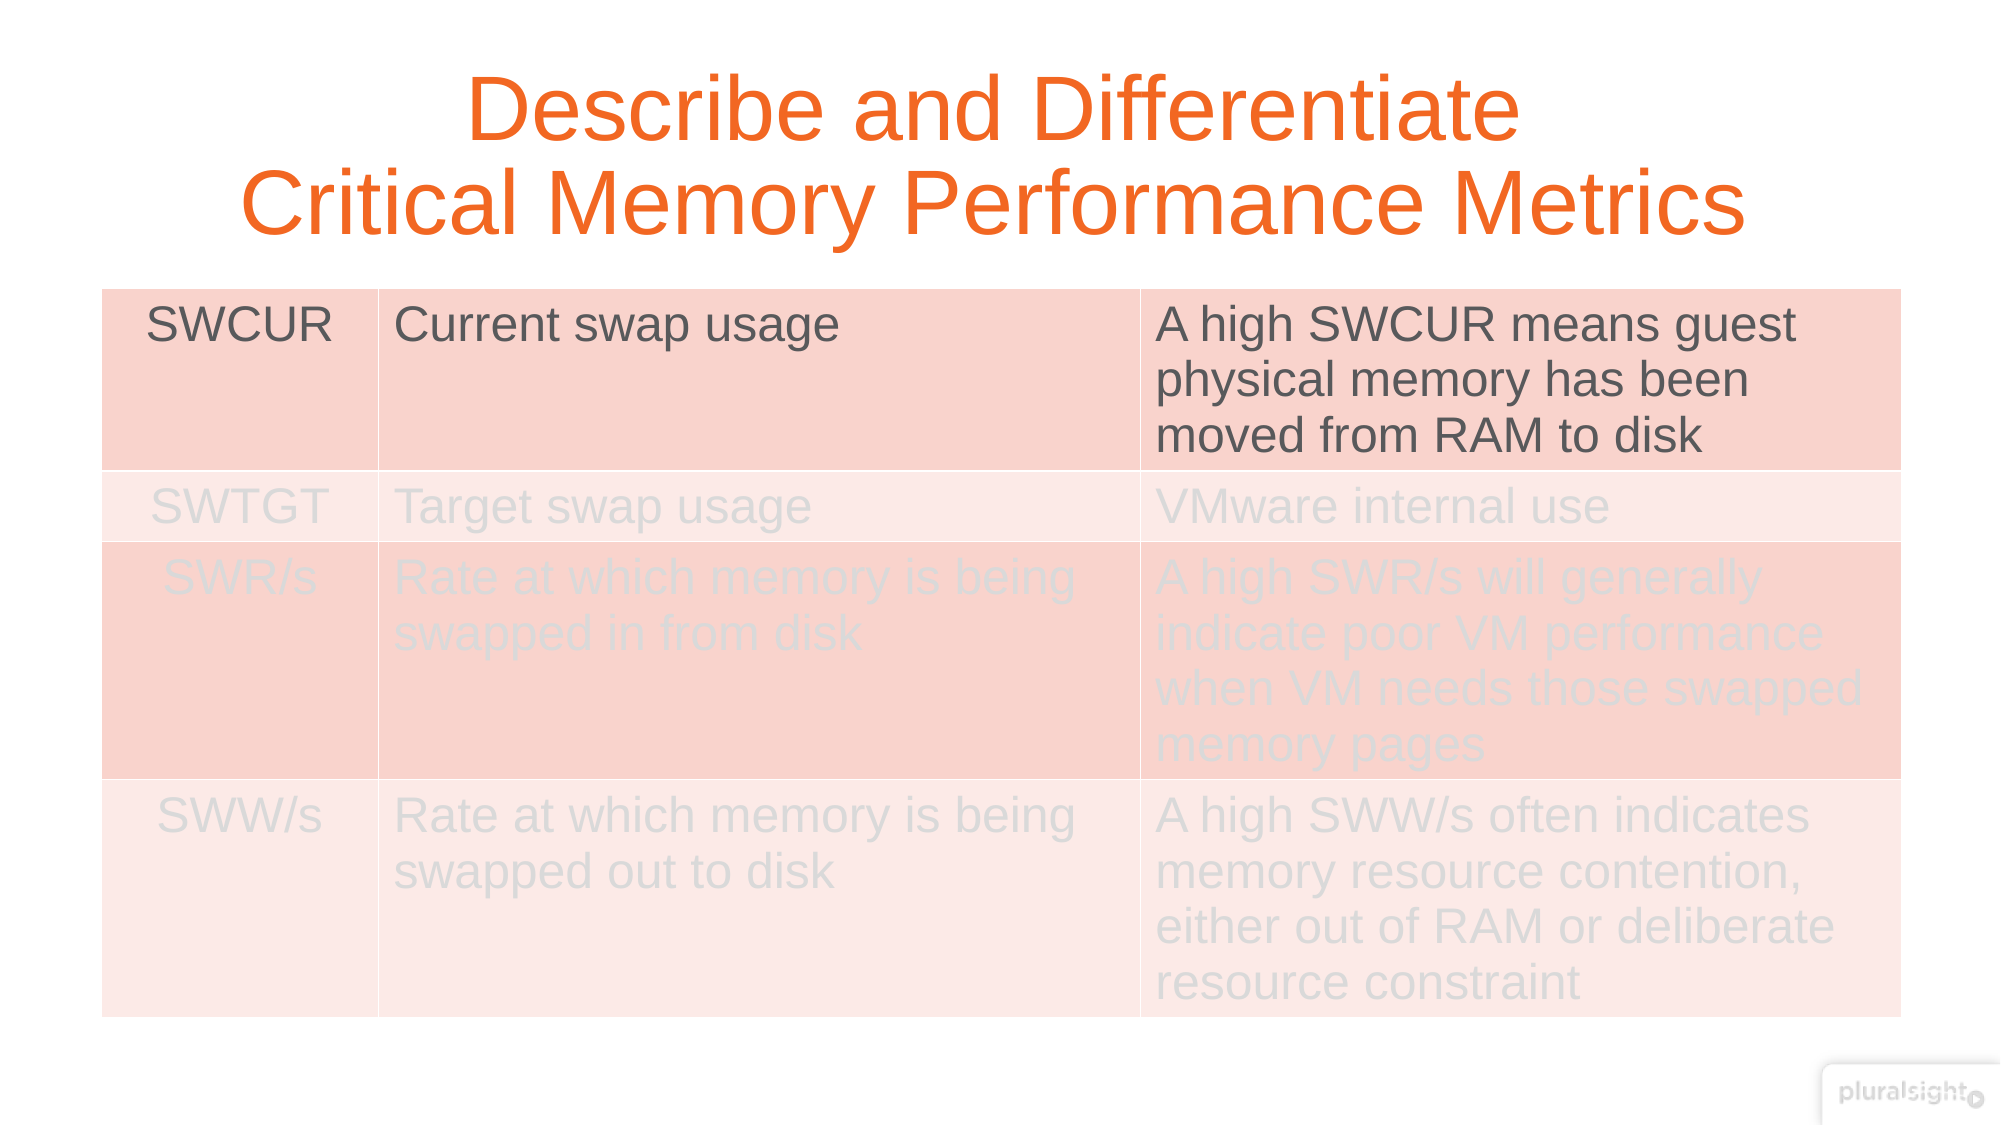

# Describe and Differentiate Critical Memory Performance Metrics
| SWCUR | Current swap usage | A high SWCUR means guest physical memory has been moved from RAM to disk |
| --- | --- | --- |
| SWTGT | Target swap usage | VMware internal use |
| SWR/s | Rate at which memory is being swapped in from disk | A high SWR/s will generally indicate poor VM performance when VM needs those swapped memory pages |
| SWW/s | Rate at which memory is being swapped out to disk | A high SWW/s often indicates memory resource contention, either out of RAM or deliberate resource constraint |